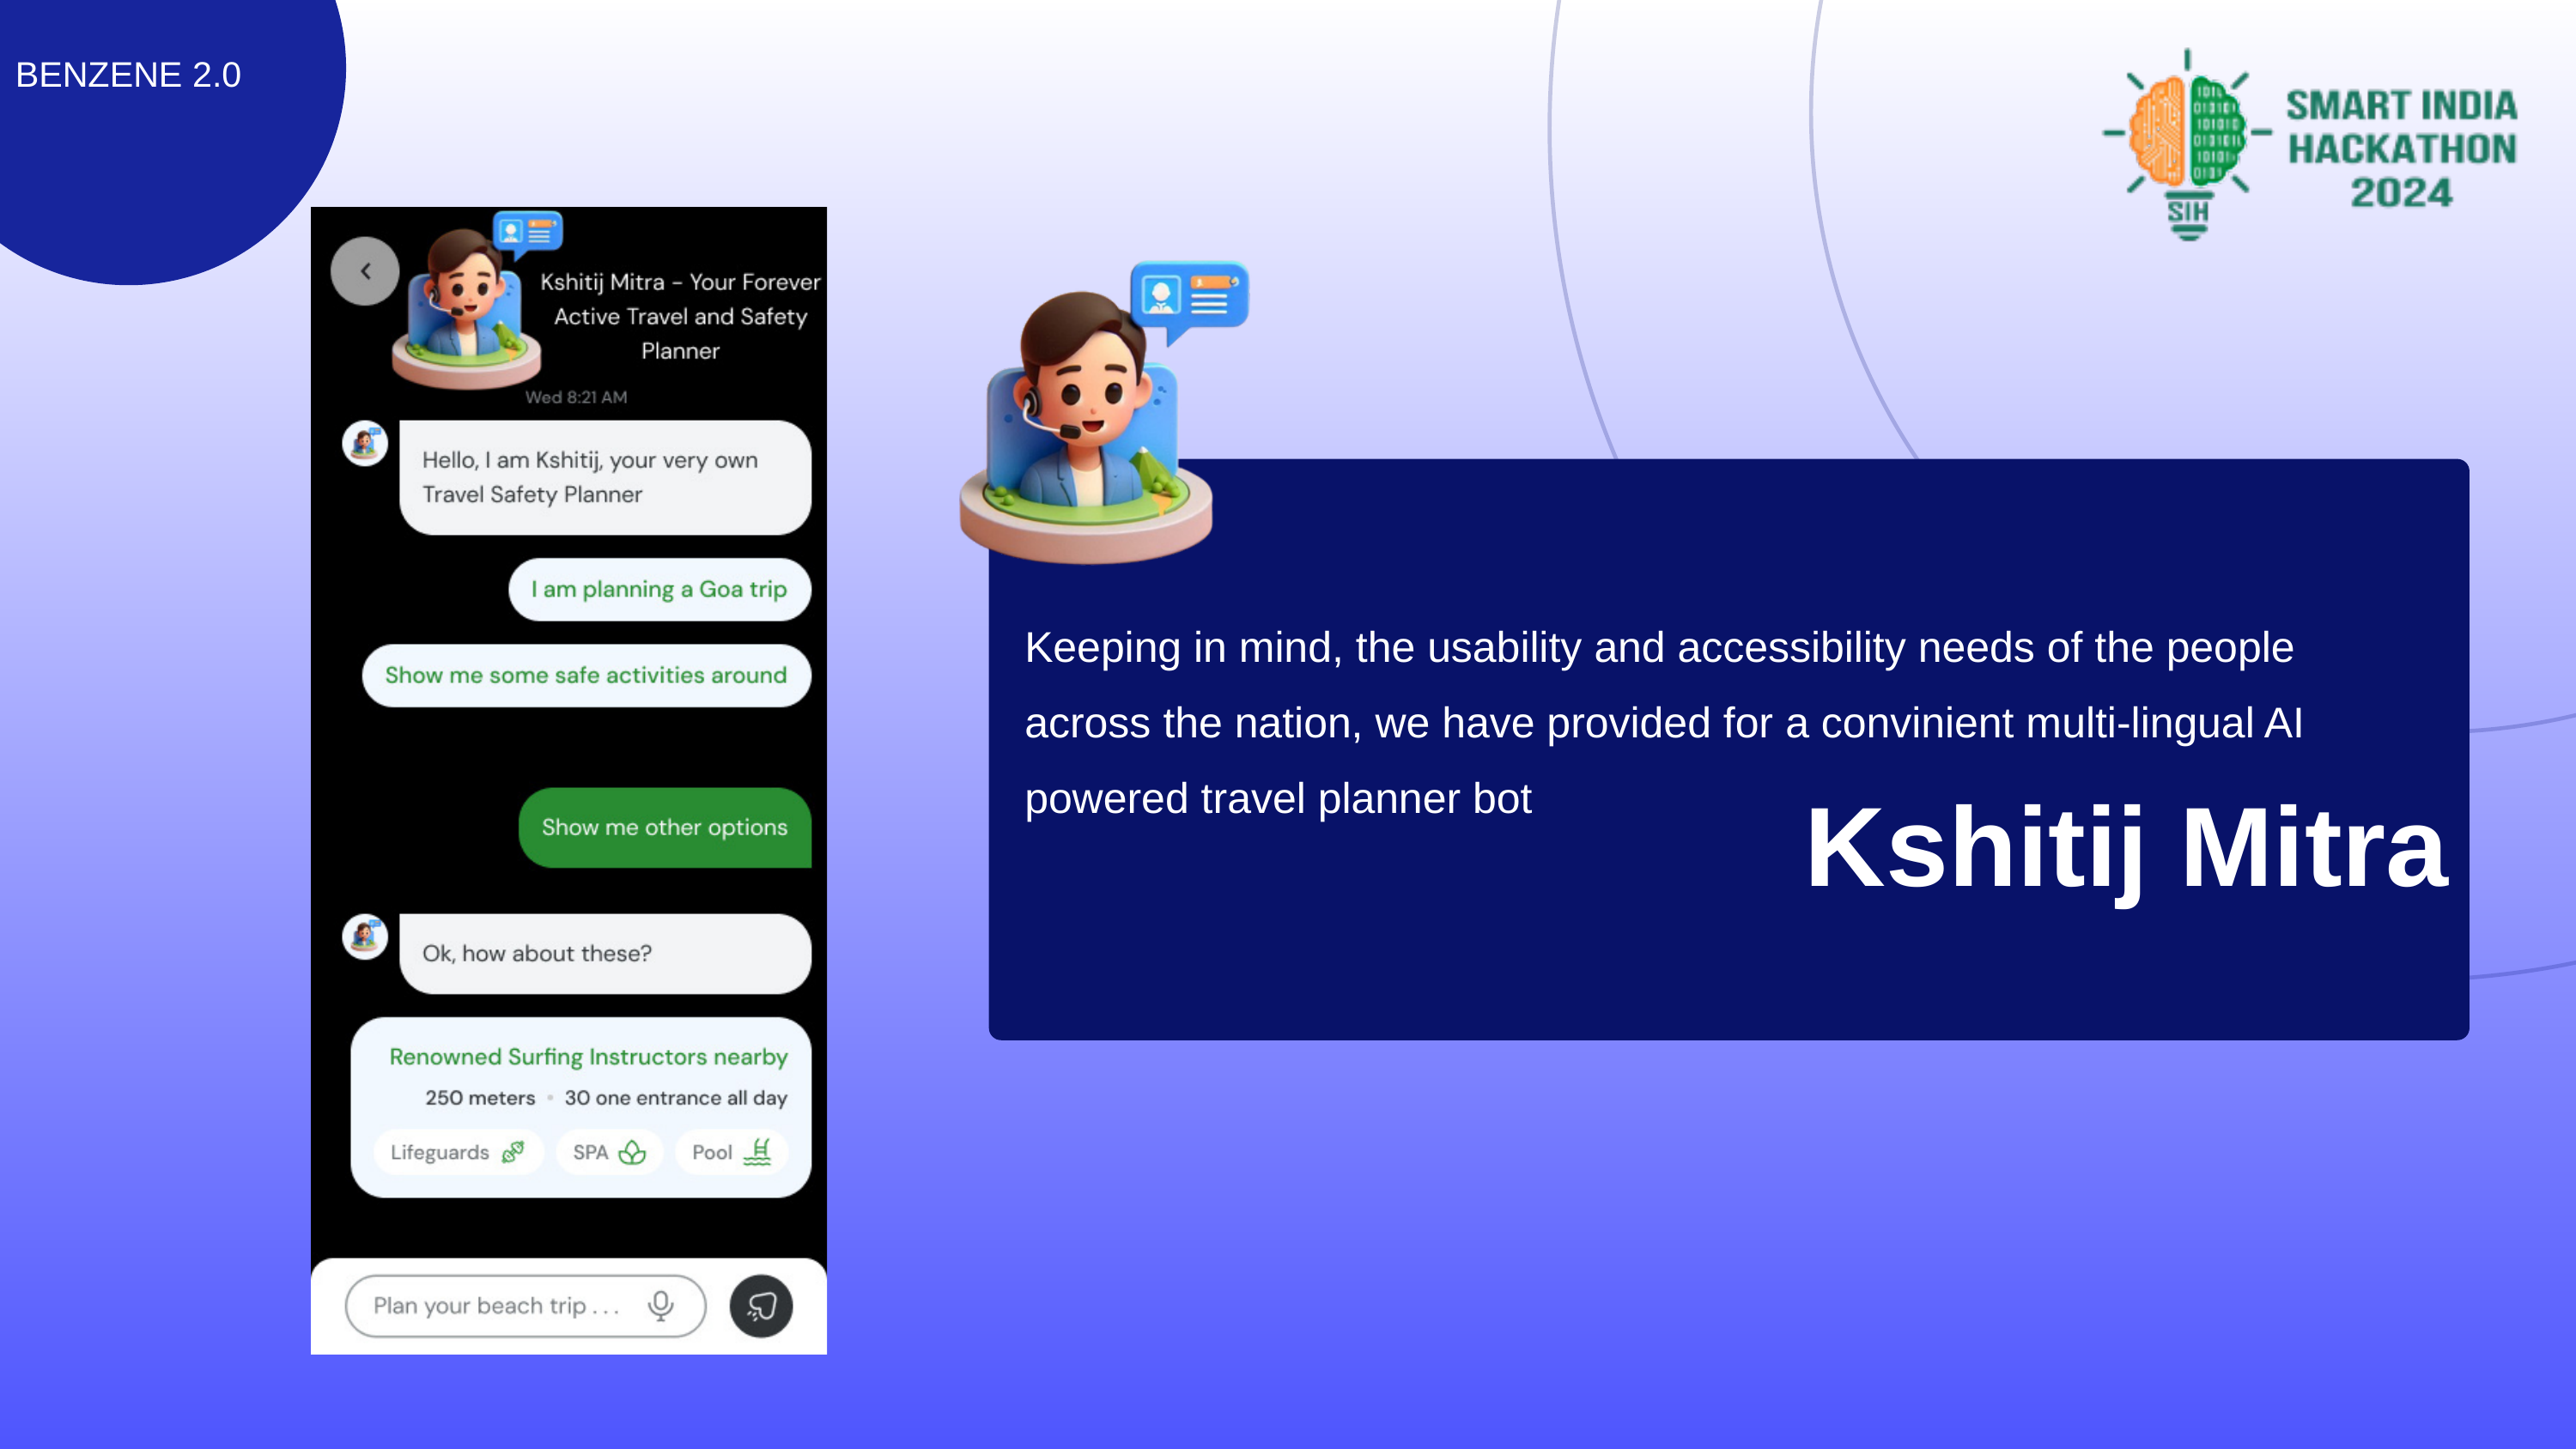

BENZENE 2.0

Keeping in mind, the usability and accessibility needs of the people across the nation, we have provided for a convinient multi-lingual AI powered travel planner bot
Kshitij Mitra